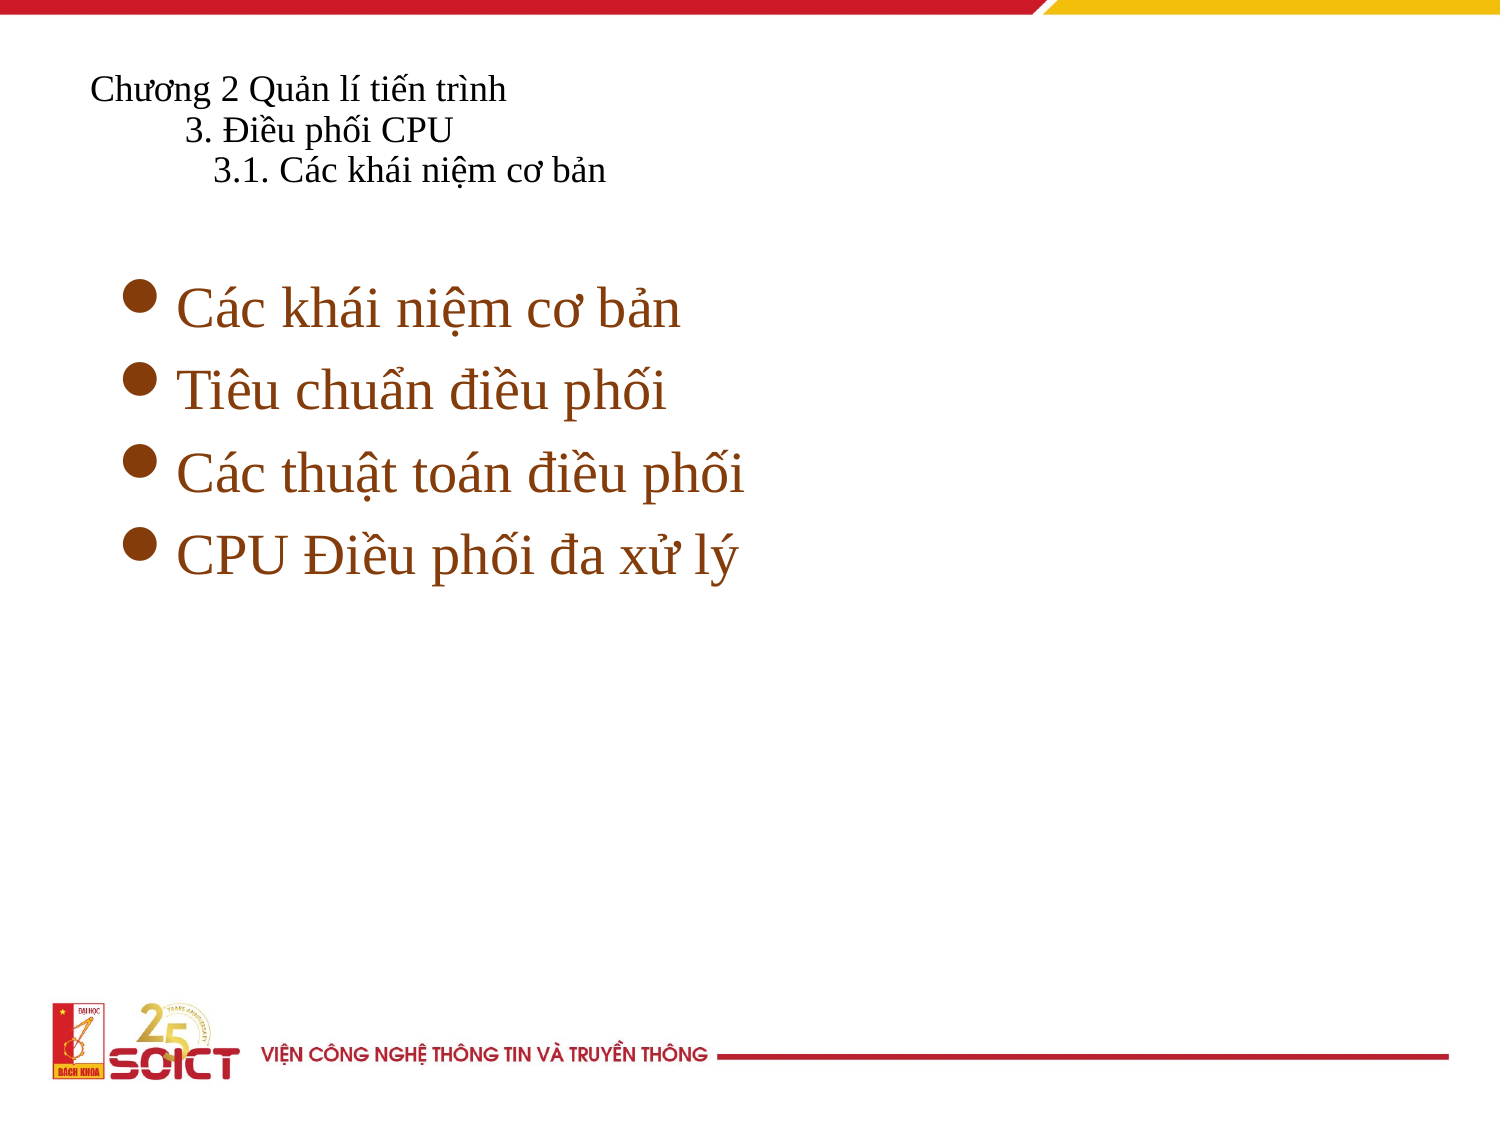

# Chương 2 Quản lí tiến trình 3. Điều phối CPU 3.1. Các khái niệm cơ bản
Các khái niệm cơ bản
Tiêu chuẩn điều phối
Các thuật toán điều phối
CPU Điều phối đa xử lý